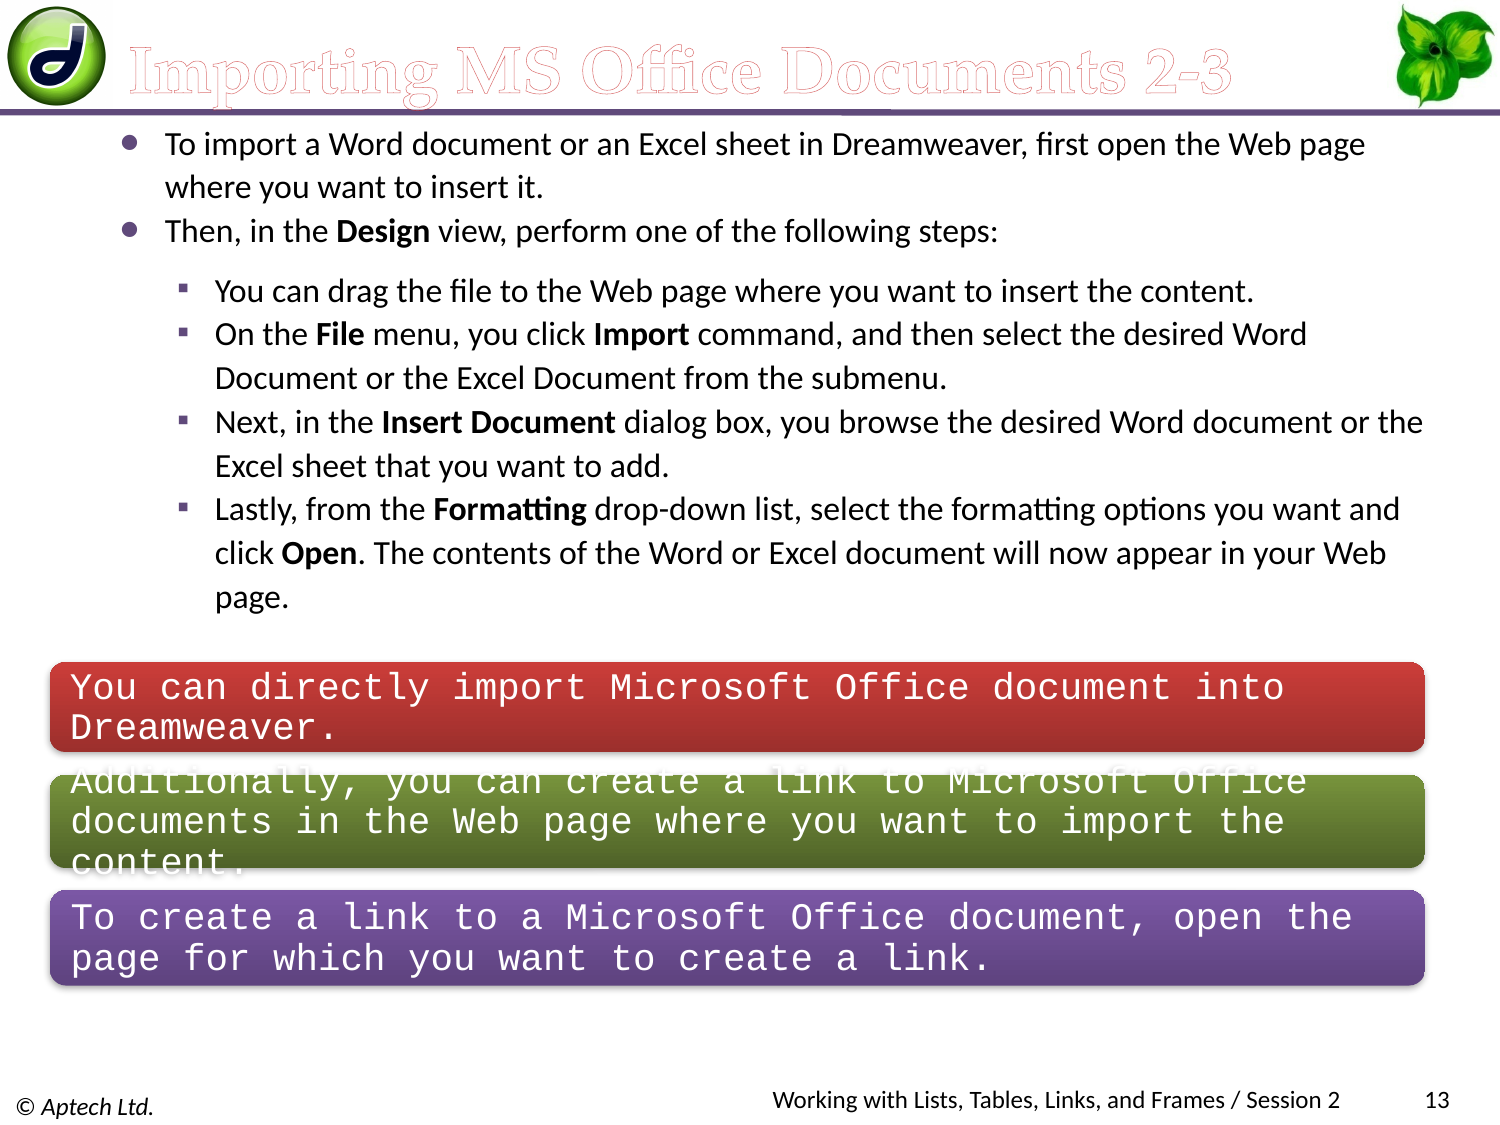

# Importing MS Office Documents 2-3
To import a Word document or an Excel sheet in Dreamweaver, first open the Web page where you want to insert it.
Then, in the Design view, perform one of the following steps:
You can drag the file to the Web page where you want to insert the content.
On the File menu, you click Import command, and then select the desired Word Document or the Excel Document from the submenu.
Next, in the Insert Document dialog box, you browse the desired Word document or the Excel sheet that you want to add.
Lastly, from the Formatting drop-down list, select the formatting options you want and click Open. The contents of the Word or Excel document will now appear in your Web page.
You can directly import Microsoft Office document into Dreamweaver.
Additionally, you can create a link to Microsoft Office documents in the Web page where you want to import the content.
To create a link to a Microsoft Office document, open the page for which you want to create a link.
Working with Lists, Tables, Links, and Frames / Session 2
13